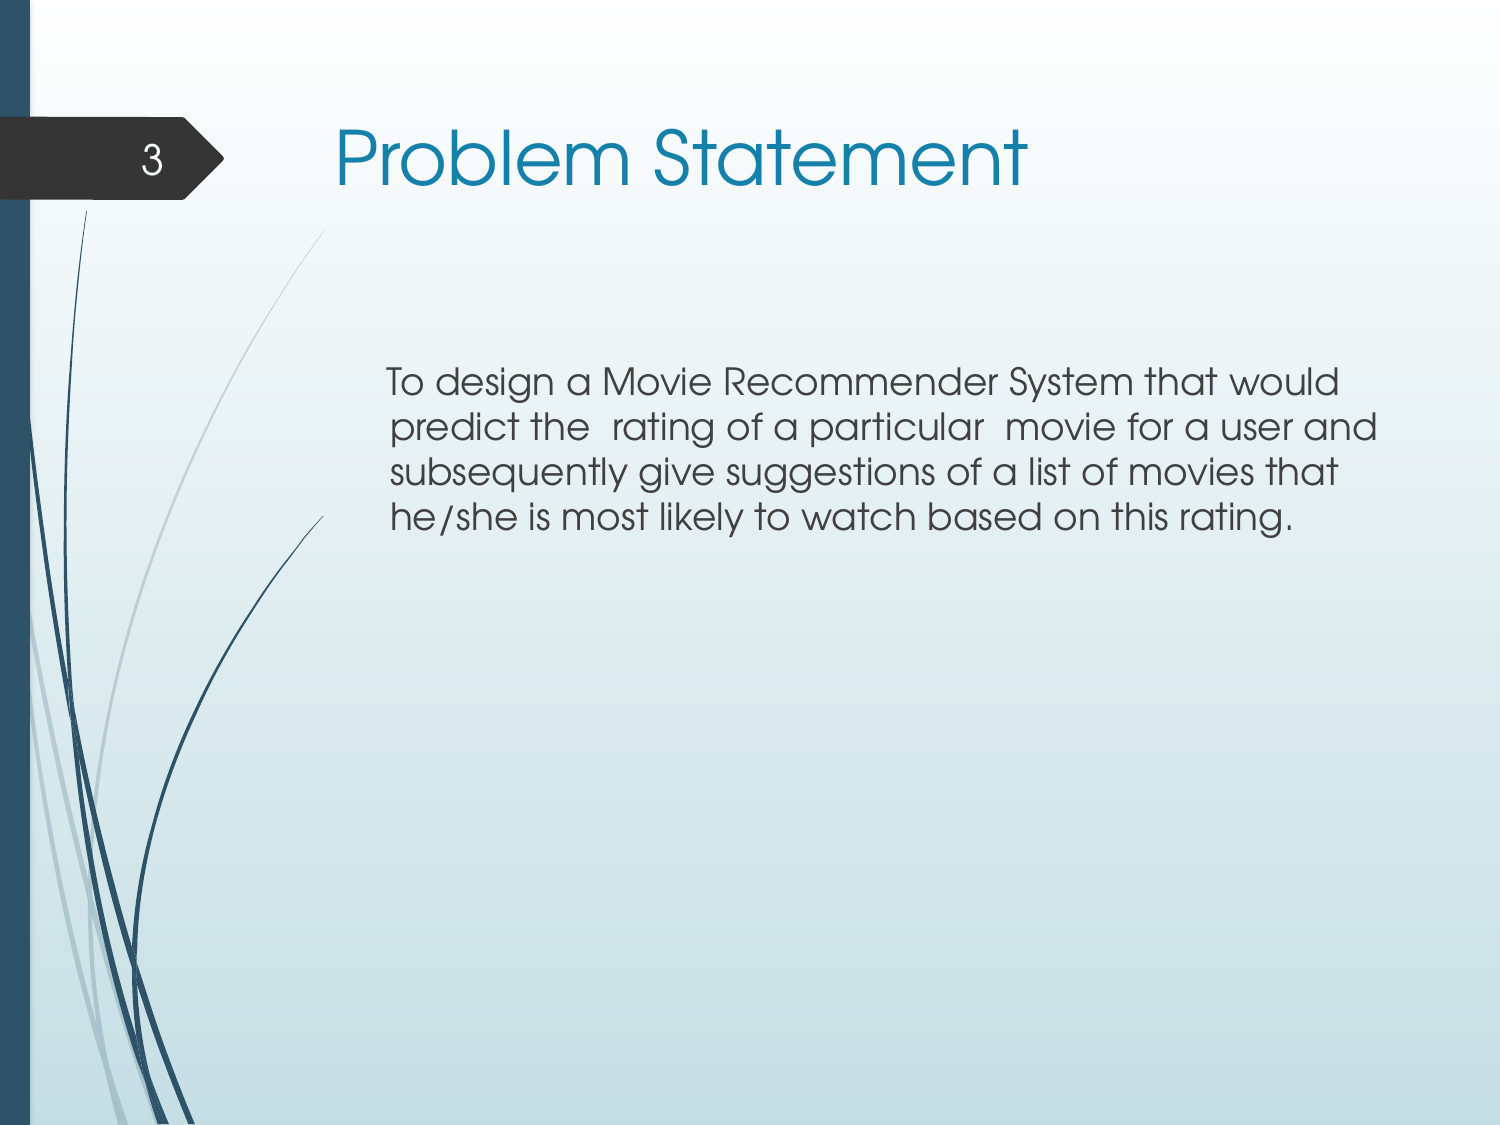

# Problem Statement
3
     To design a Movie Recommender System that would predict the  rating of a particular  movie for a user and subsequently give suggestions of a list of movies that he/she is most likely to watch based on this rating.